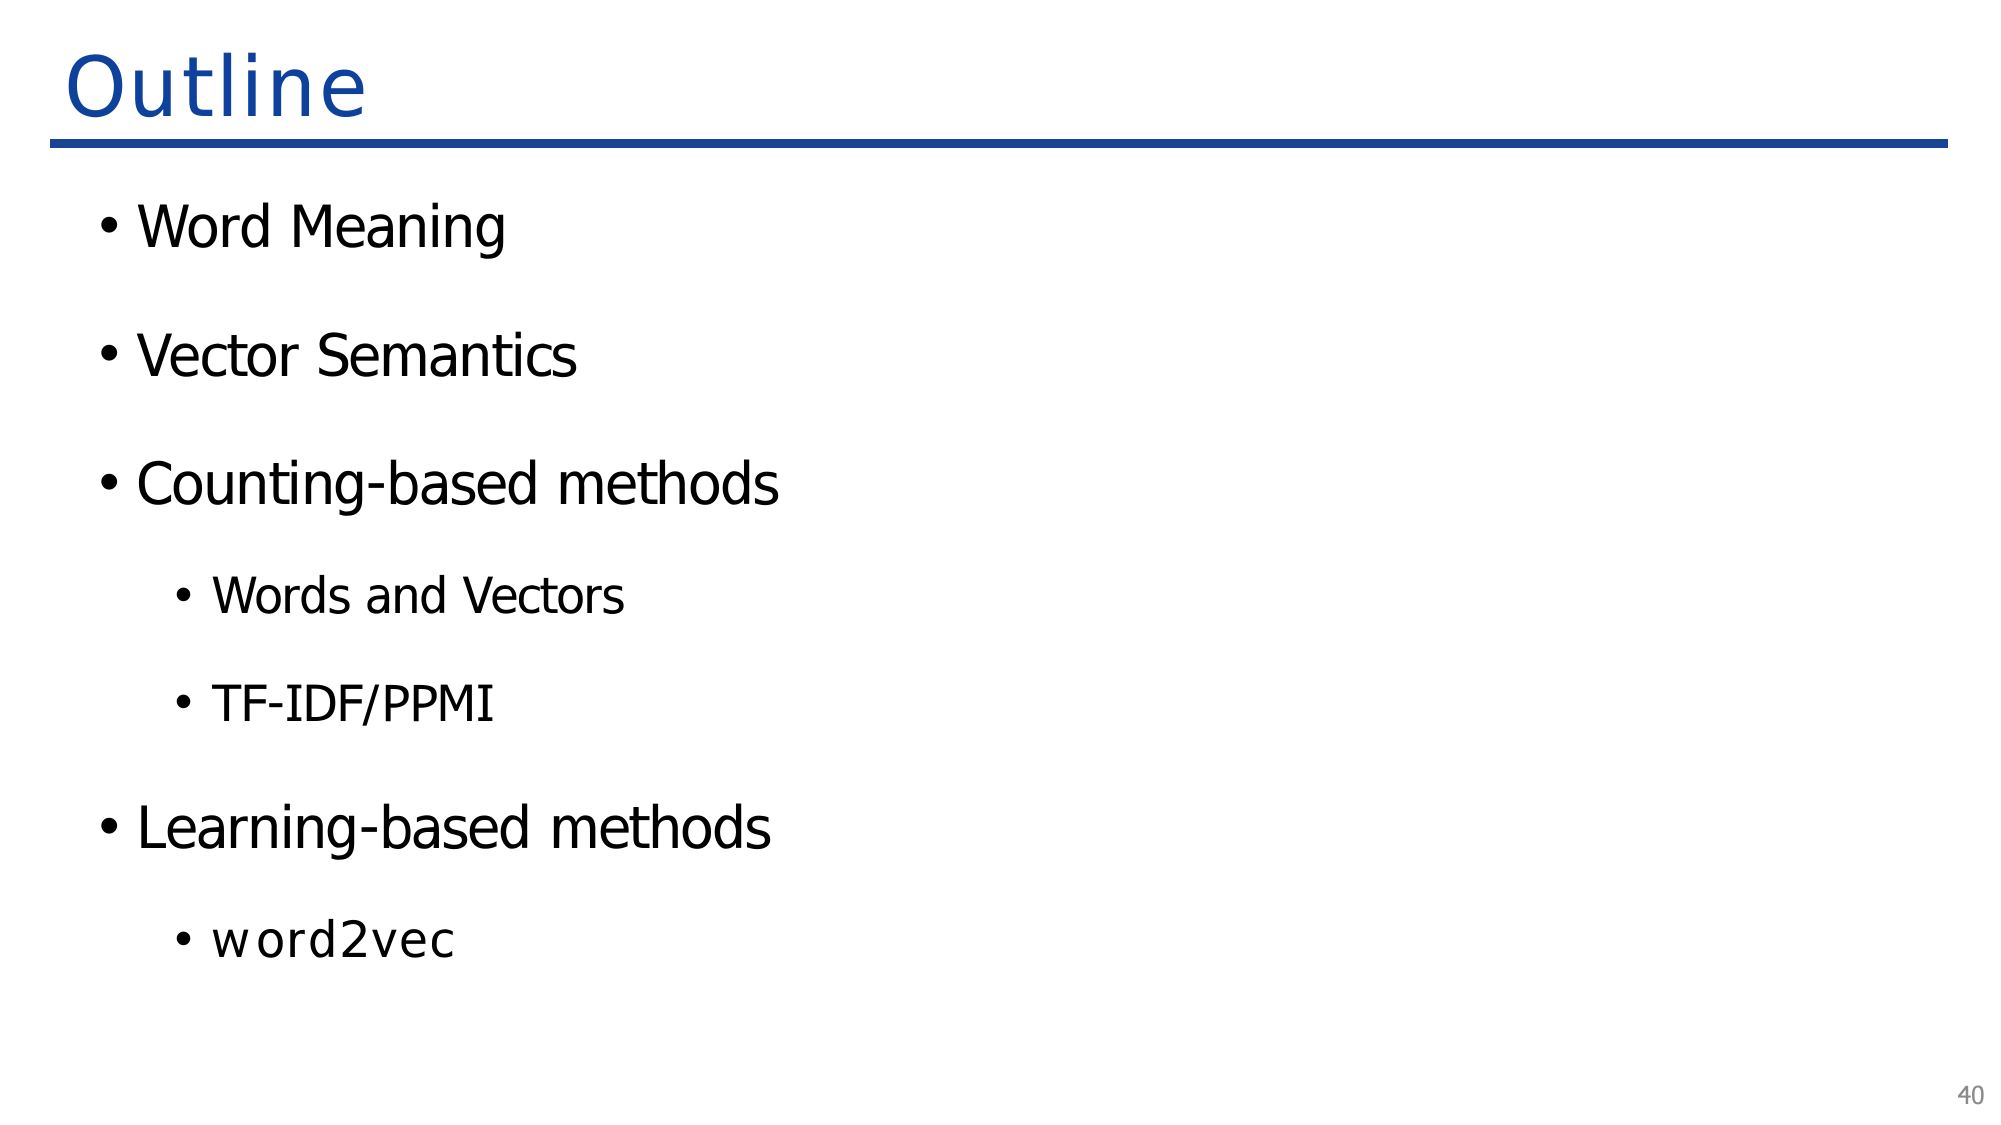

# Outline
Word Meaning
Vector Semantics
Counting-based methods
Words and Vectors
TF-IDF/PPMI
Learning-based methods
word2vec

40